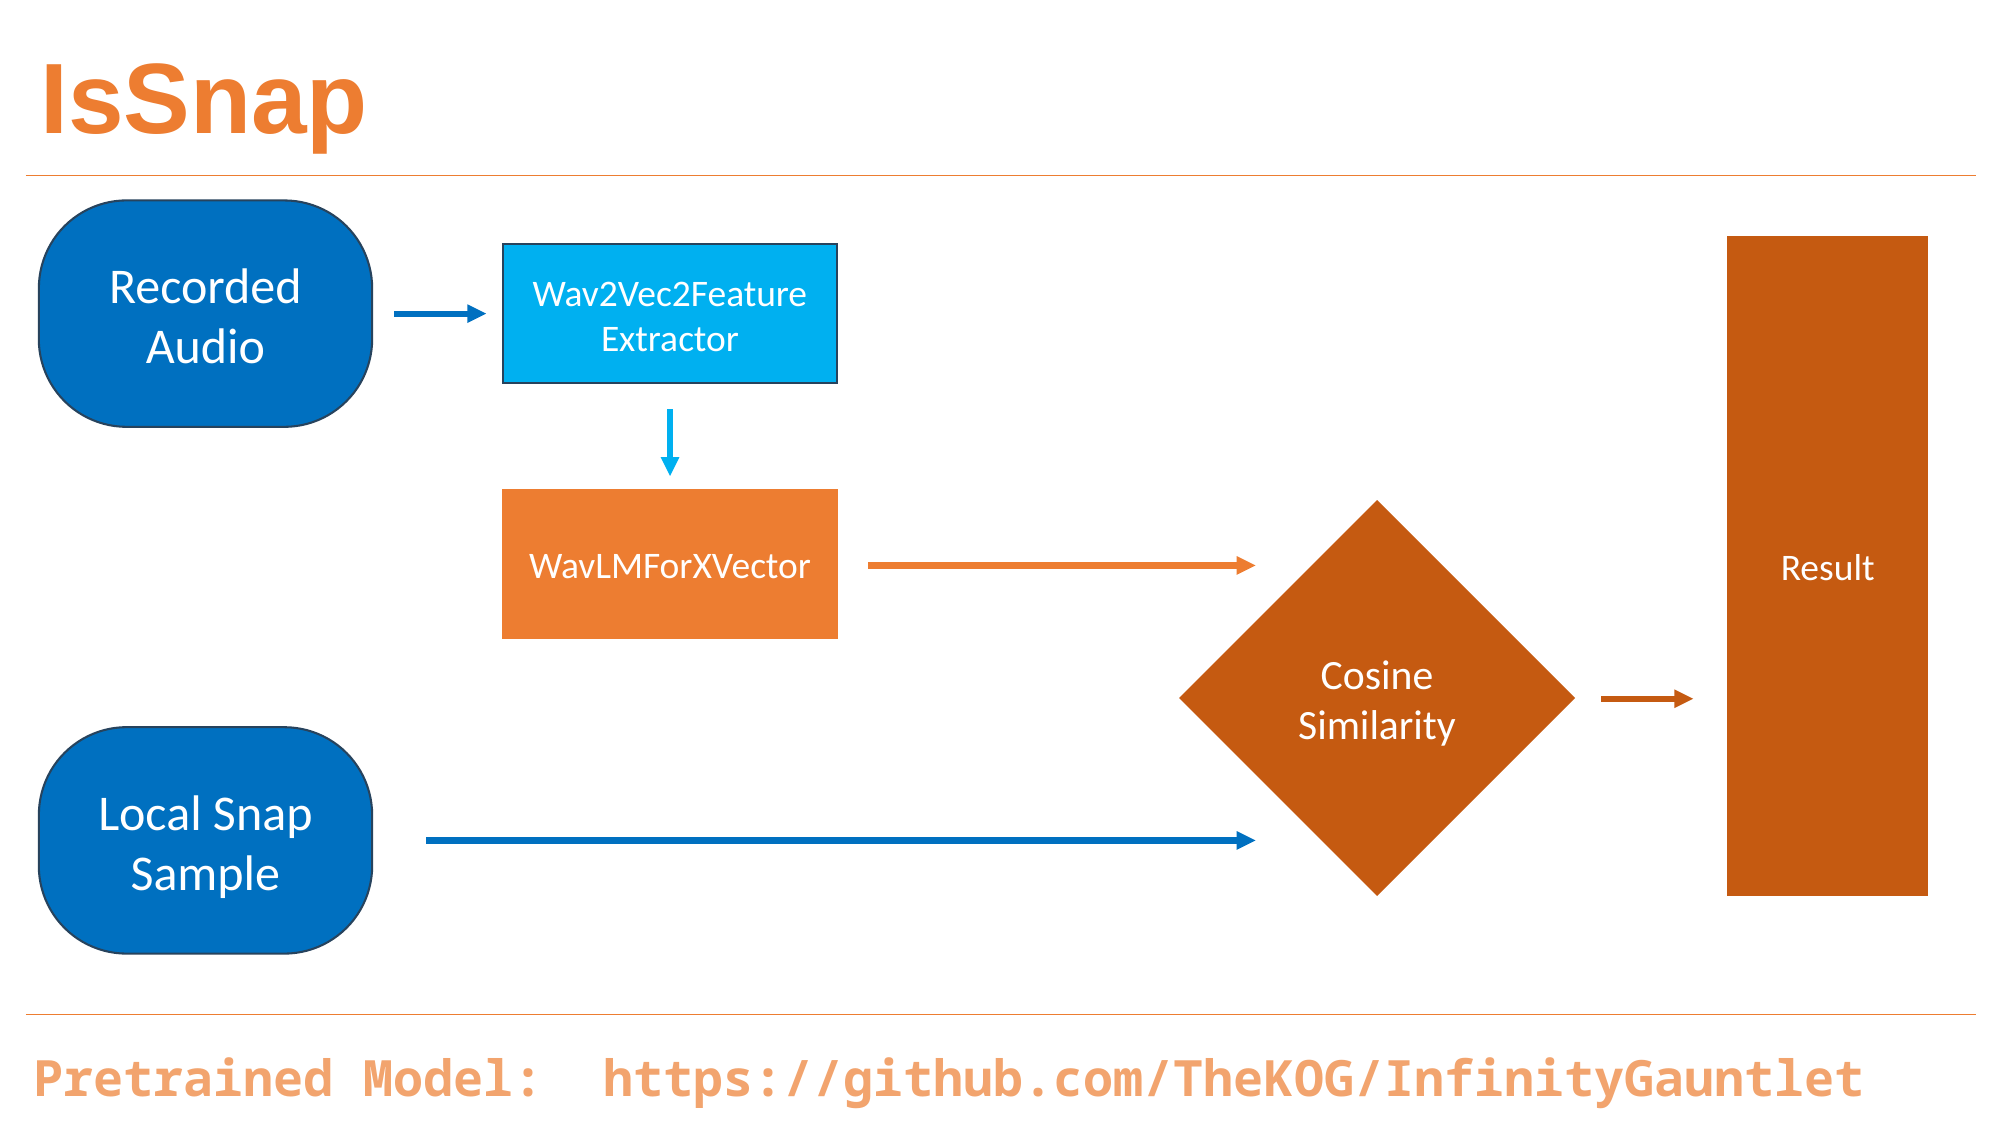

IsSnap
Recorded
Audio
Result
Wav2Vec2Feature
Extractor
WavLMForXVector
Cosine
Similarity
Local Snap Sample
Pretrained Model:  https://github.com/TheKOG/InfinityGauntlet